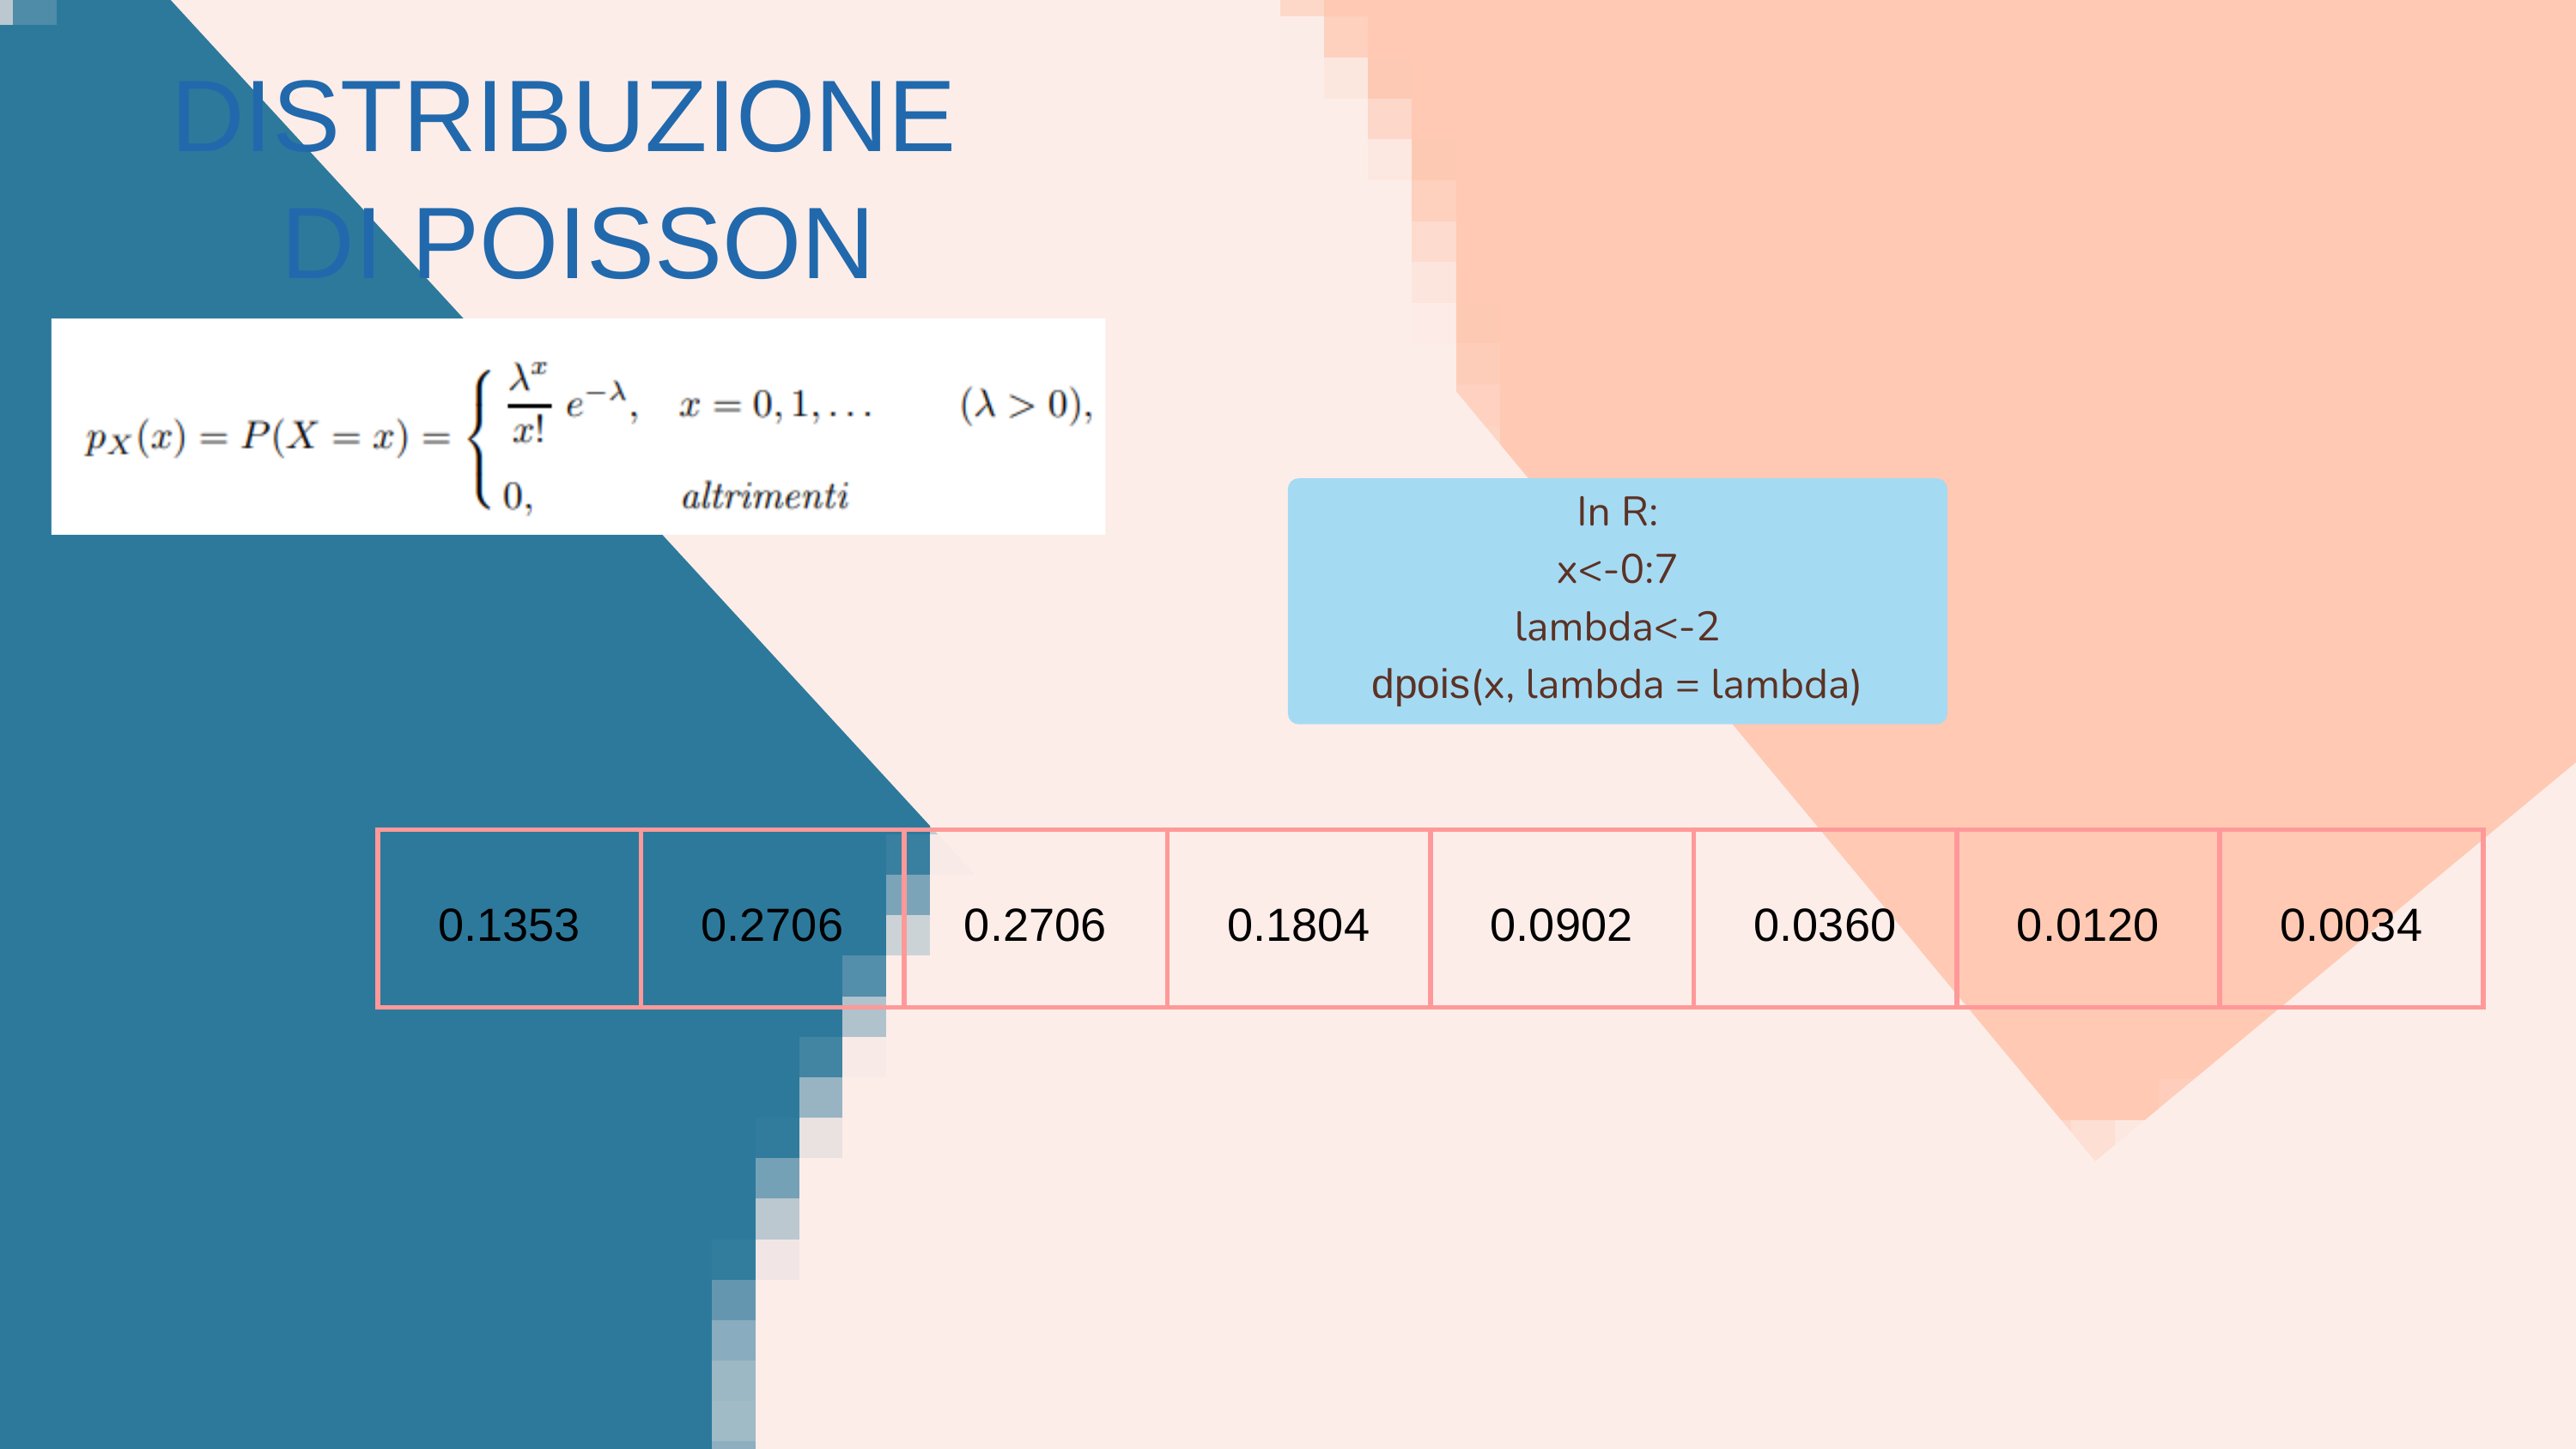

DISTRIBUZIONE
DI POISSON

In R:
x<-0:7
lambda<-2
dpois(x, lambda = lambda)
| 0.1353 | 0.2706 | 0.2706 | 0.1804 | 0.0902 | 0.0360 | 0.0120 | 0.0034 |
| --- | --- | --- | --- | --- | --- | --- | --- |